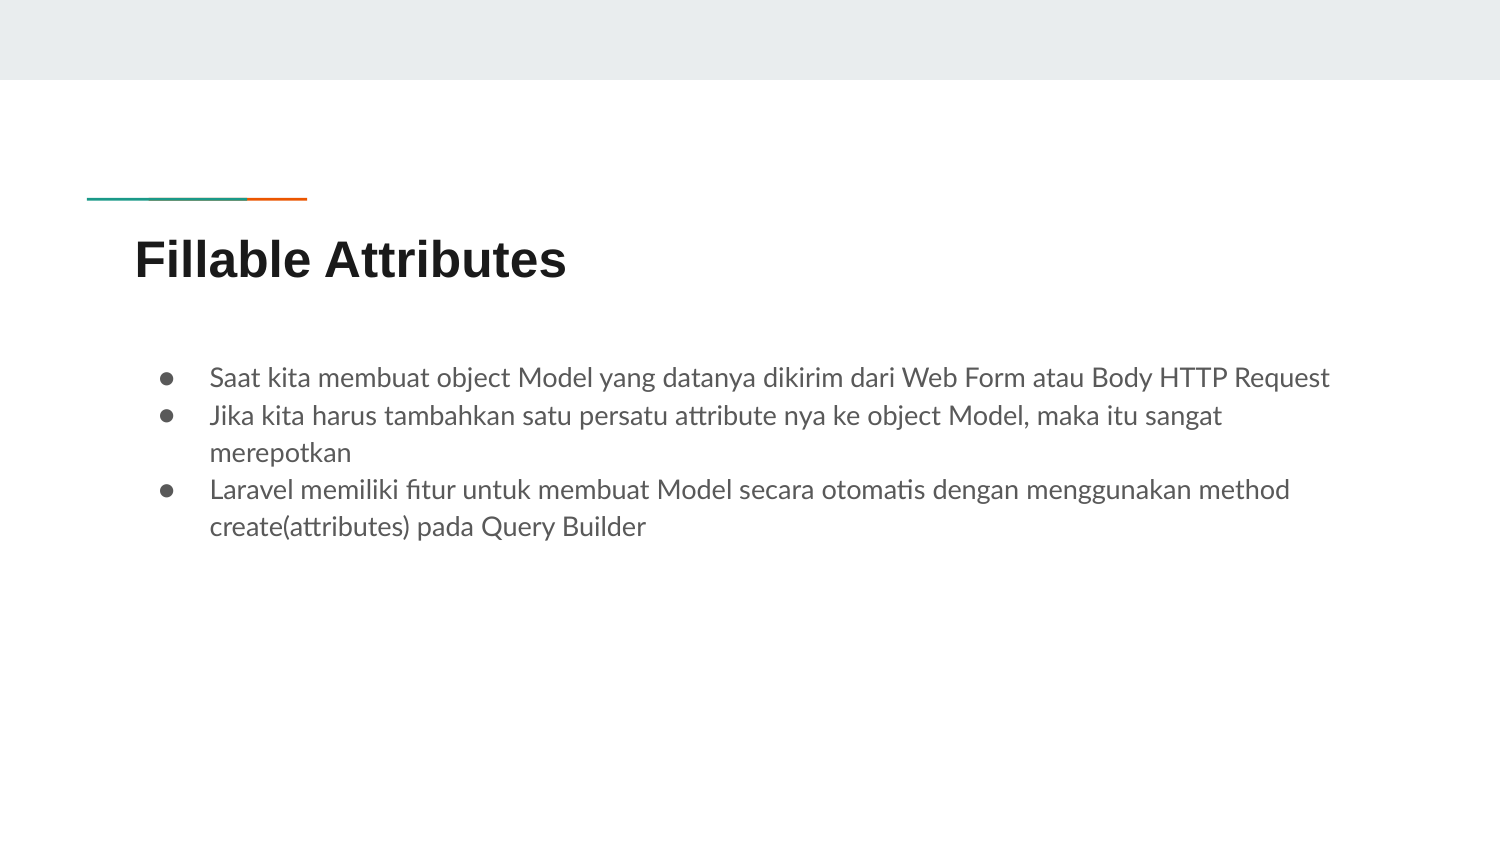

# Fillable Attributes
Saat kita membuat object Model yang datanya dikirim dari Web Form atau Body HTTP Request
Jika kita harus tambahkan satu persatu attribute nya ke object Model, maka itu sangat merepotkan
Laravel memiliki fitur untuk membuat Model secara otomatis dengan menggunakan method create(attributes) pada Query Builder